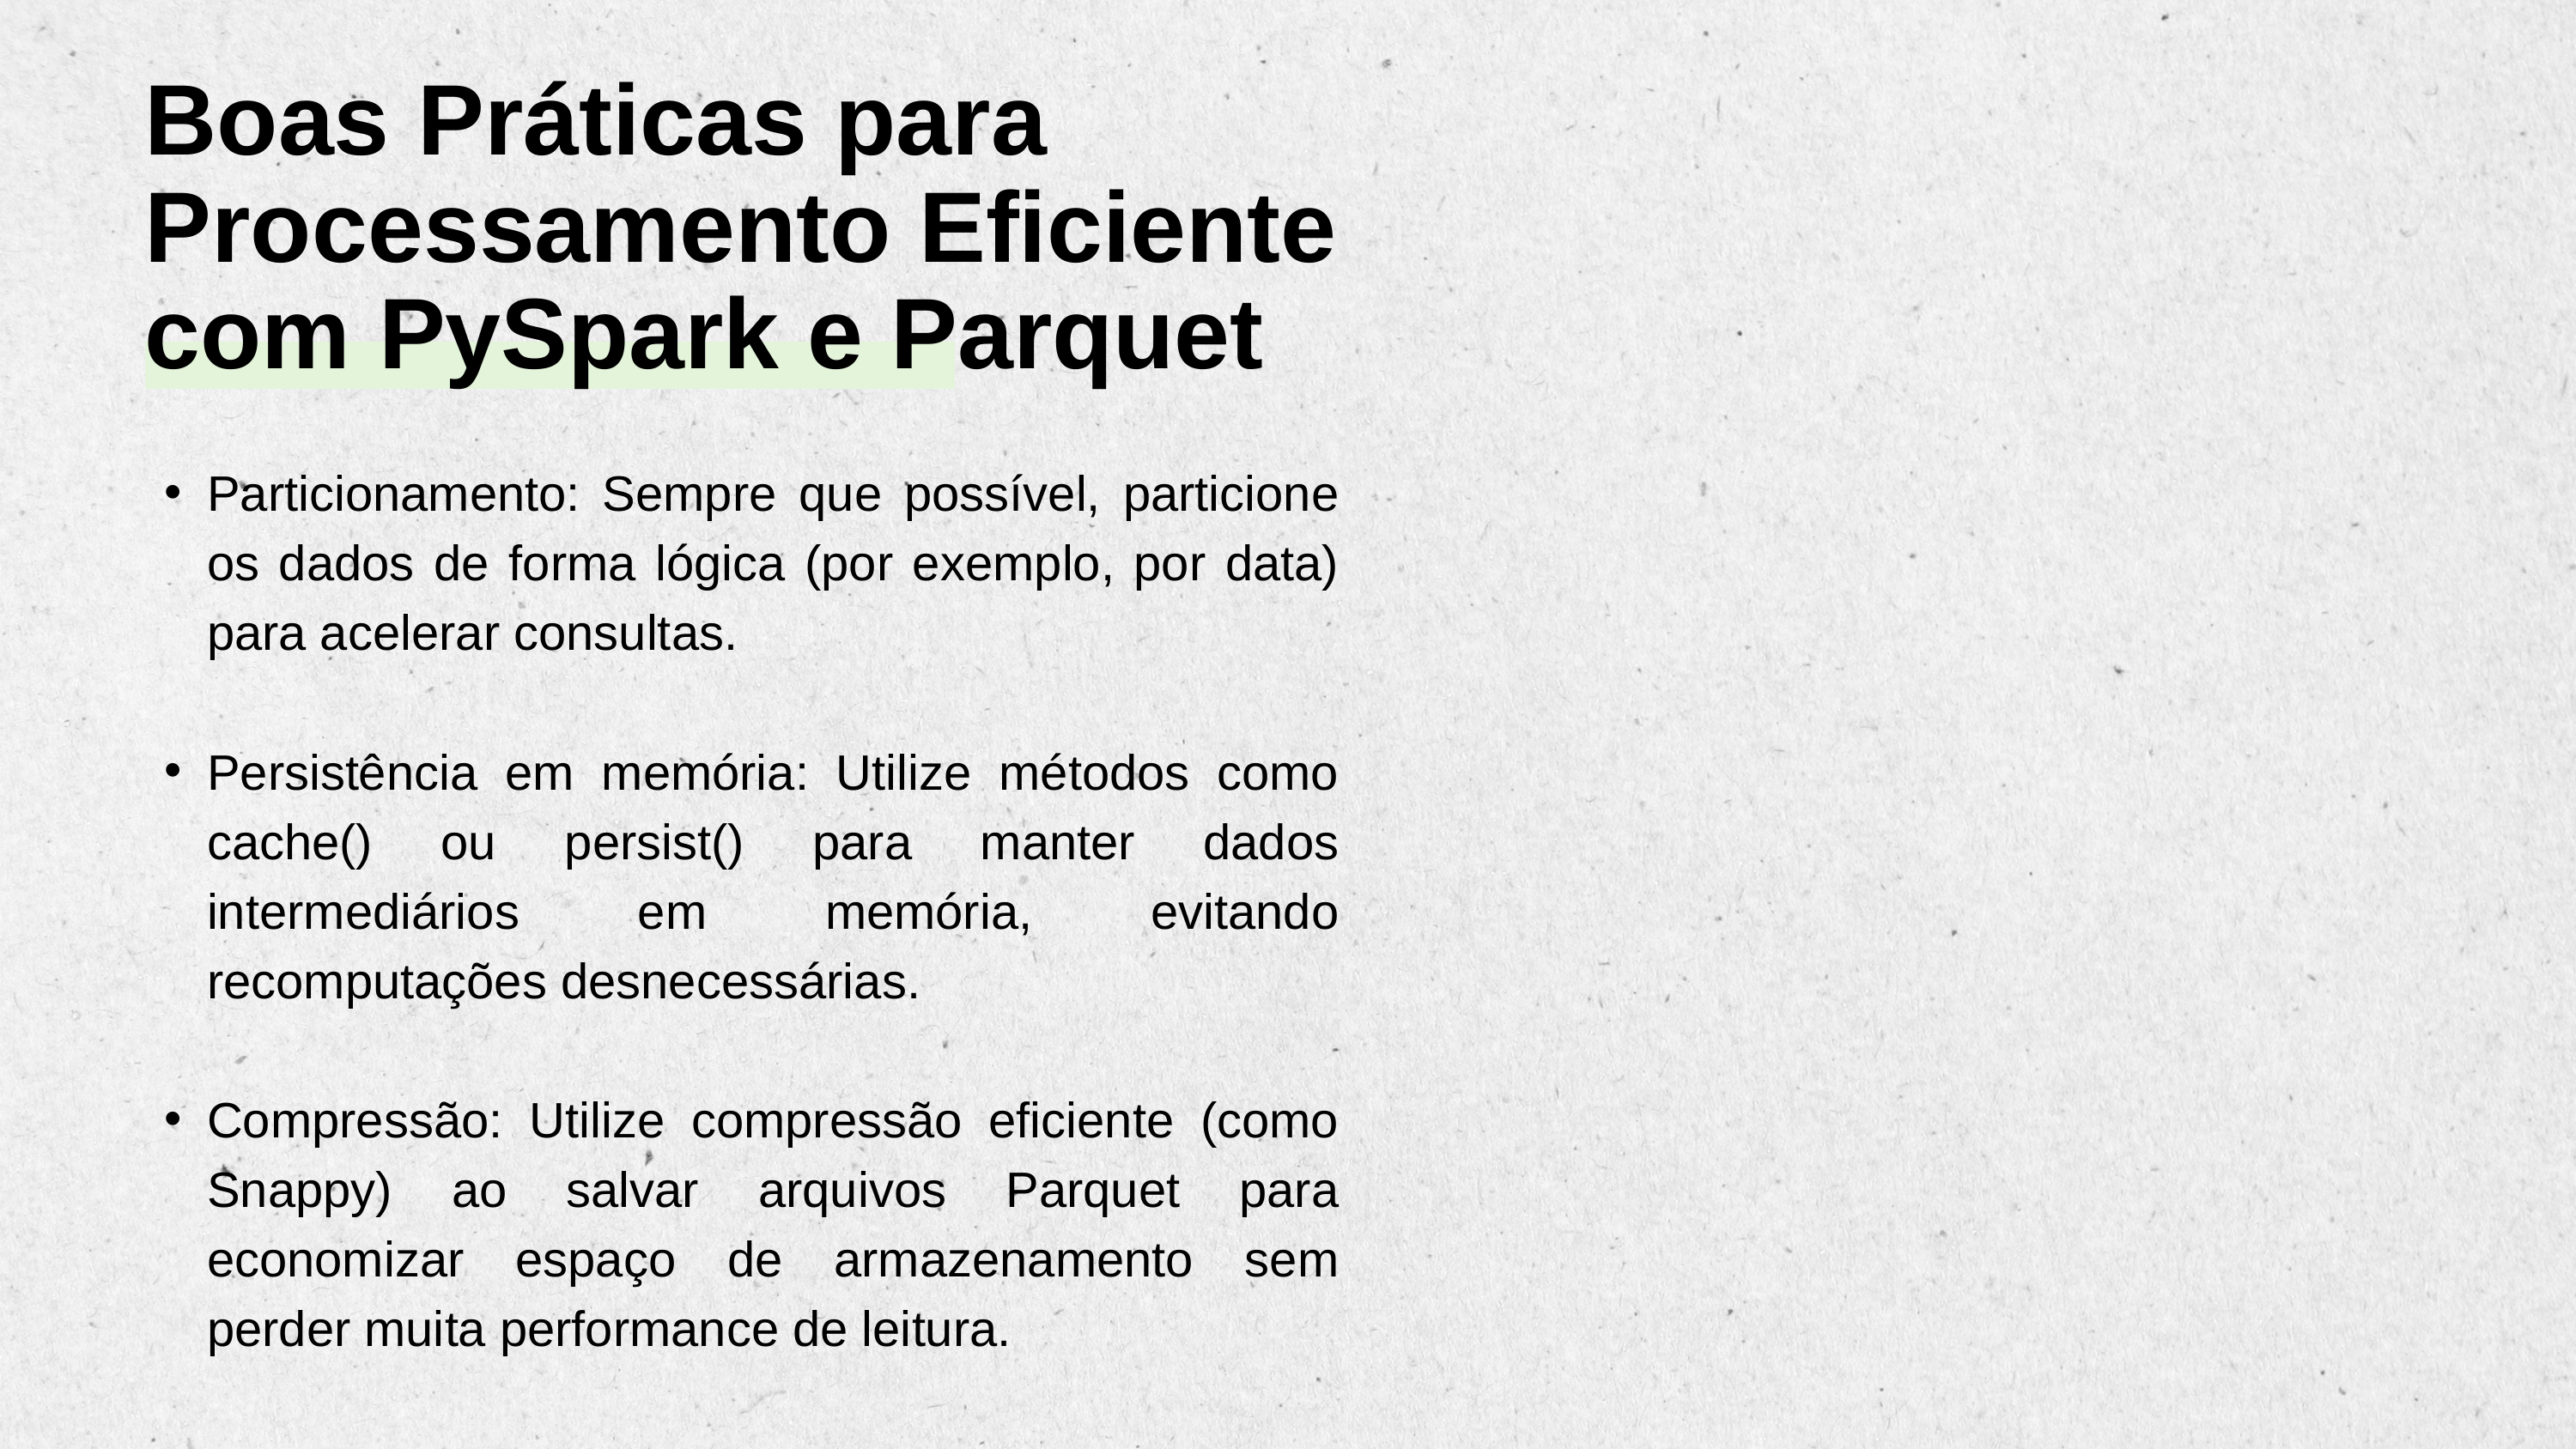

Boas Práticas para Processamento Eficiente com PySpark e Parquet

Particionamento: Sempre que possível, particione os dados de forma lógica (por exemplo, por data) para acelerar consultas.

Persistência em memória: Utilize métodos como cache() ou persist() para manter dados intermediários em memória, evitando recomputações desnecessárias.

Compressão: Utilize compressão eficiente (como Snappy) ao salvar arquivos Parquet para economizar espaço de armazenamento sem perder muita performance de leitura.